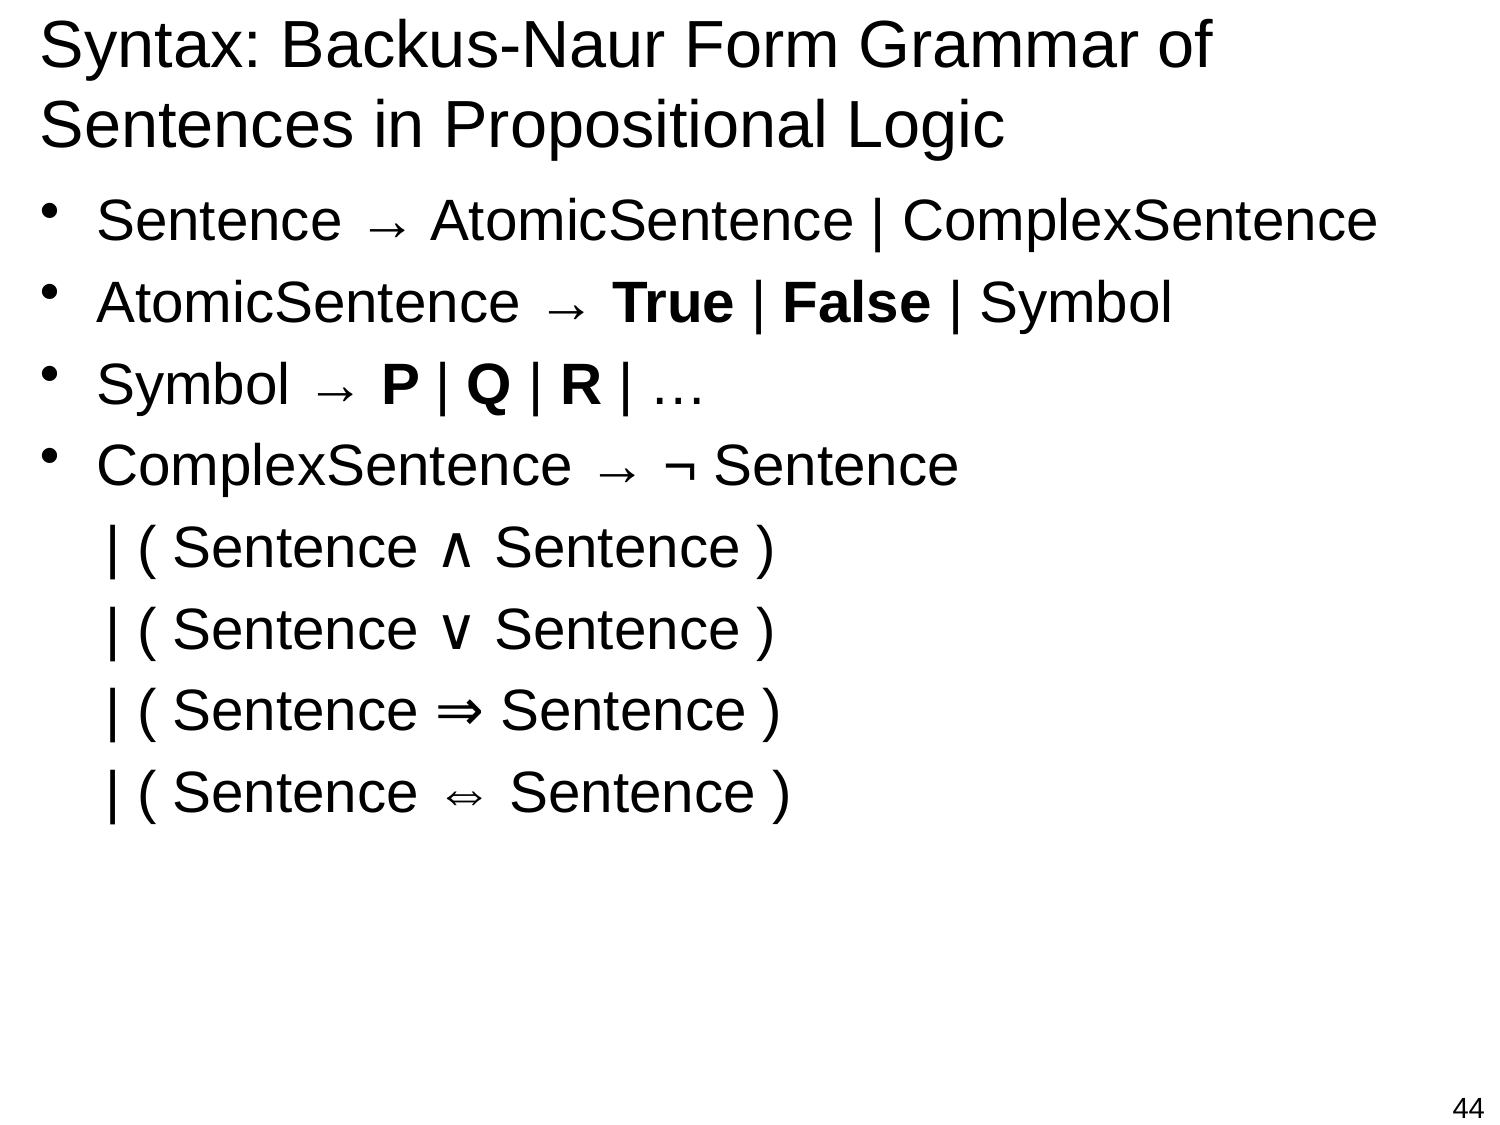

# Syntax: Backus-Naur Form Grammar of Sentences in Propositional Logic
Sentence → AtomicSentence | ComplexSentence
AtomicSentence → True | False | Symbol
Symbol → P | Q | R | …
ComplexSentence → ¬ Sentence
| ( Sentence ∧ Sentence )
| ( Sentence ∨ Sentence )
| ( Sentence ⇒ Sentence )
| ( Sentence ⇔ Sentence )

44